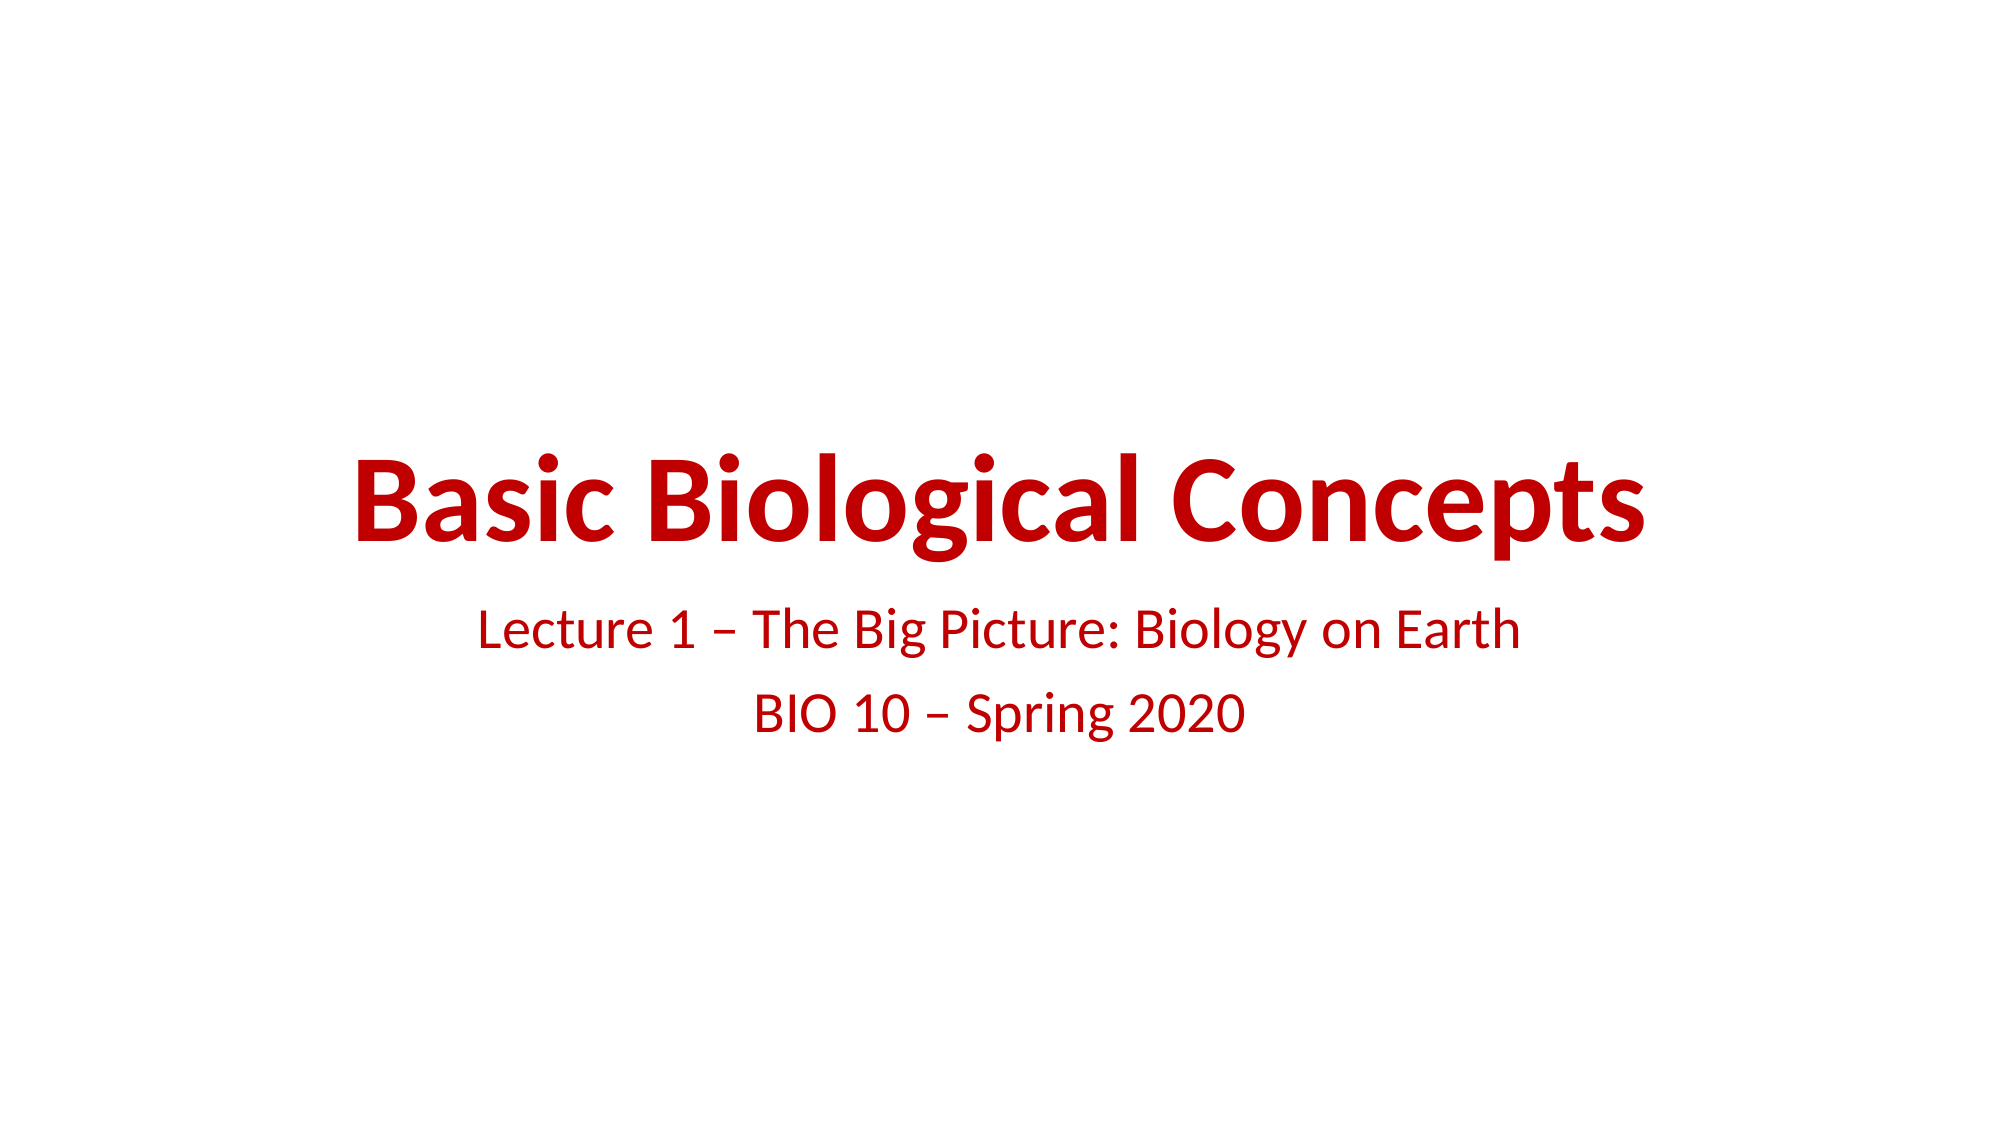

# Basic Biological Concepts
Lecture 1 – The Big Picture: Biology on Earth
BIO 10 – Spring 2020